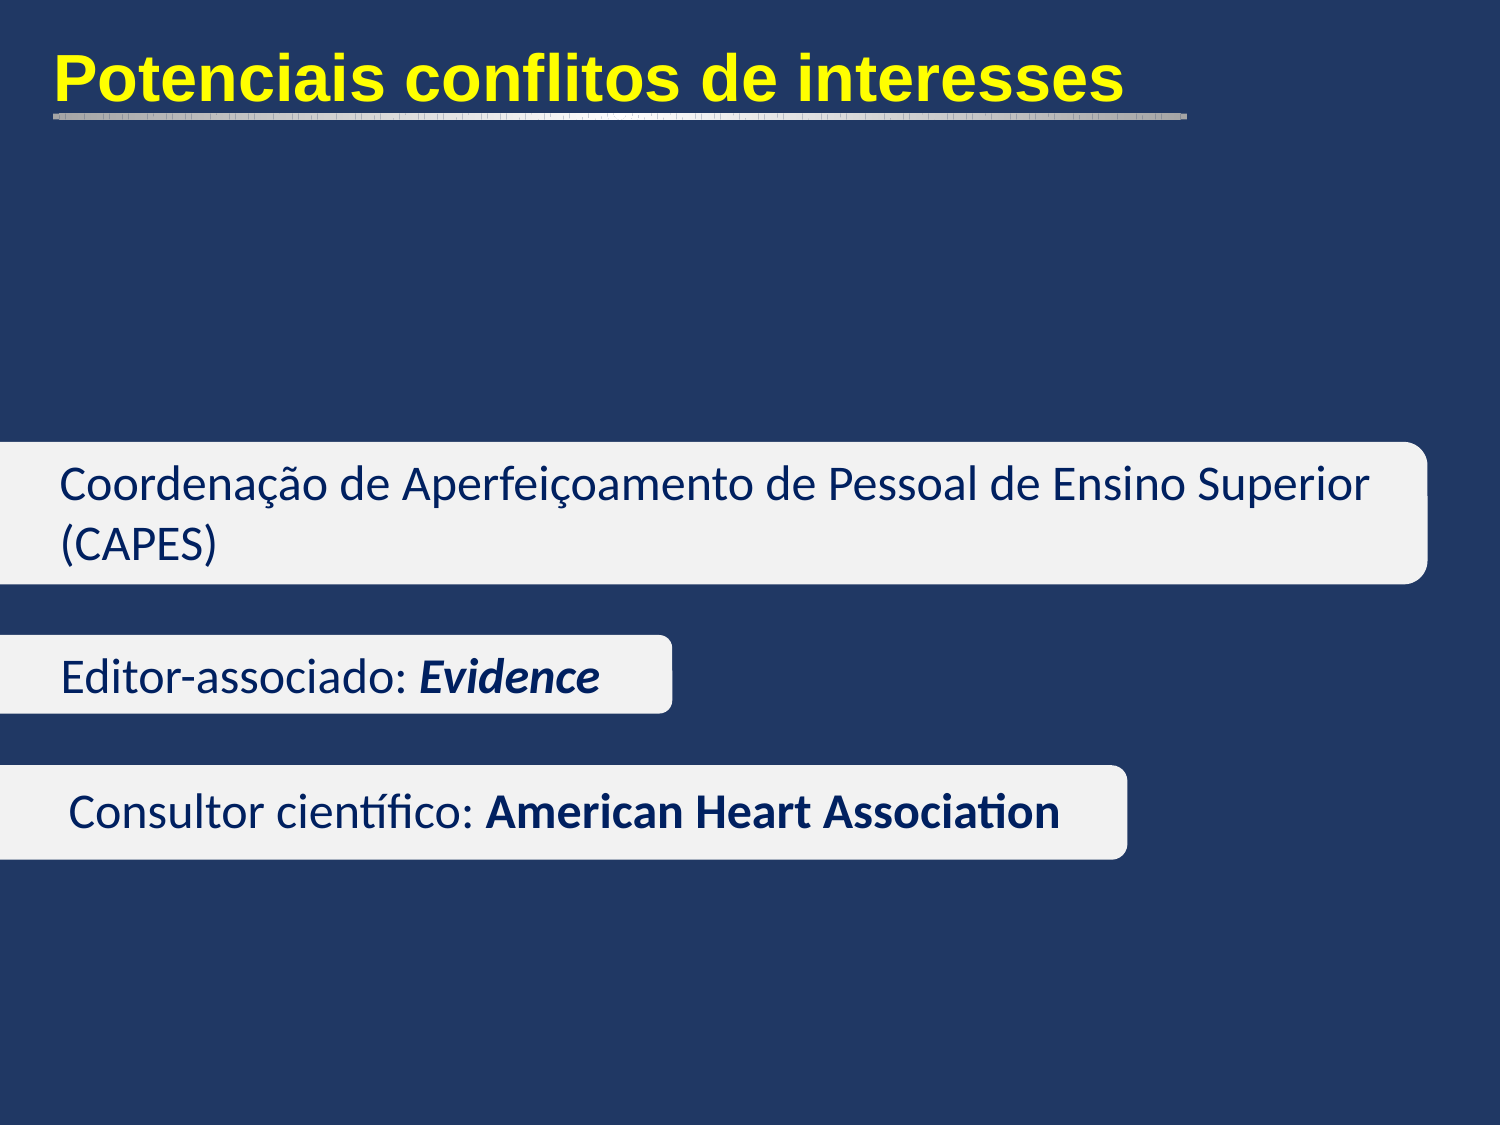

Potenciais conflitos de interesses

Coordenação de Aperfeiçoamento de Pessoal de Ensino Superior
(CAPES)

Editor-associado: Evidence

Consultor científico: American Heart Association